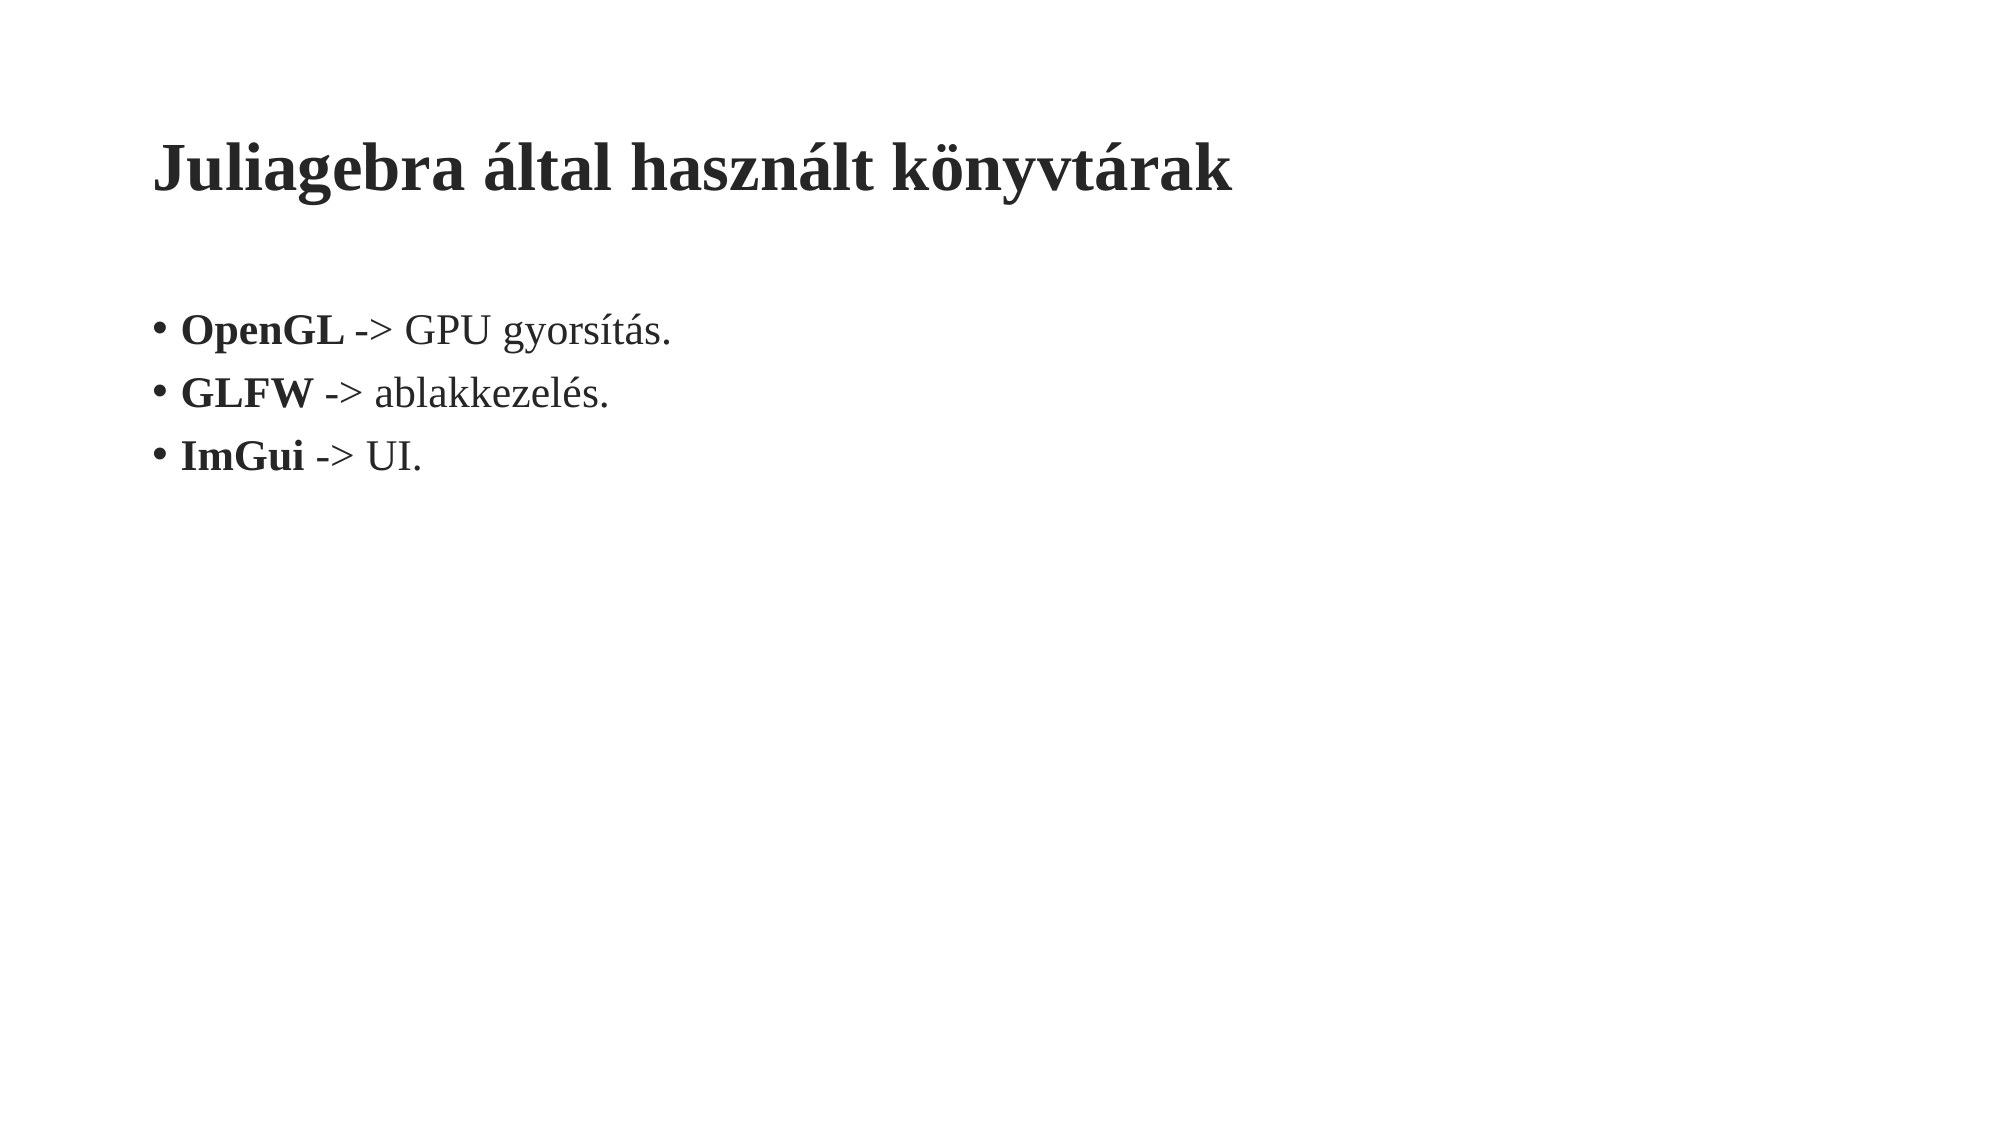

# Juliagebra által használt könyvtárak
OpenGL -> GPU gyorsítás.
GLFW -> ablakkezelés.
ImGui -> UI.